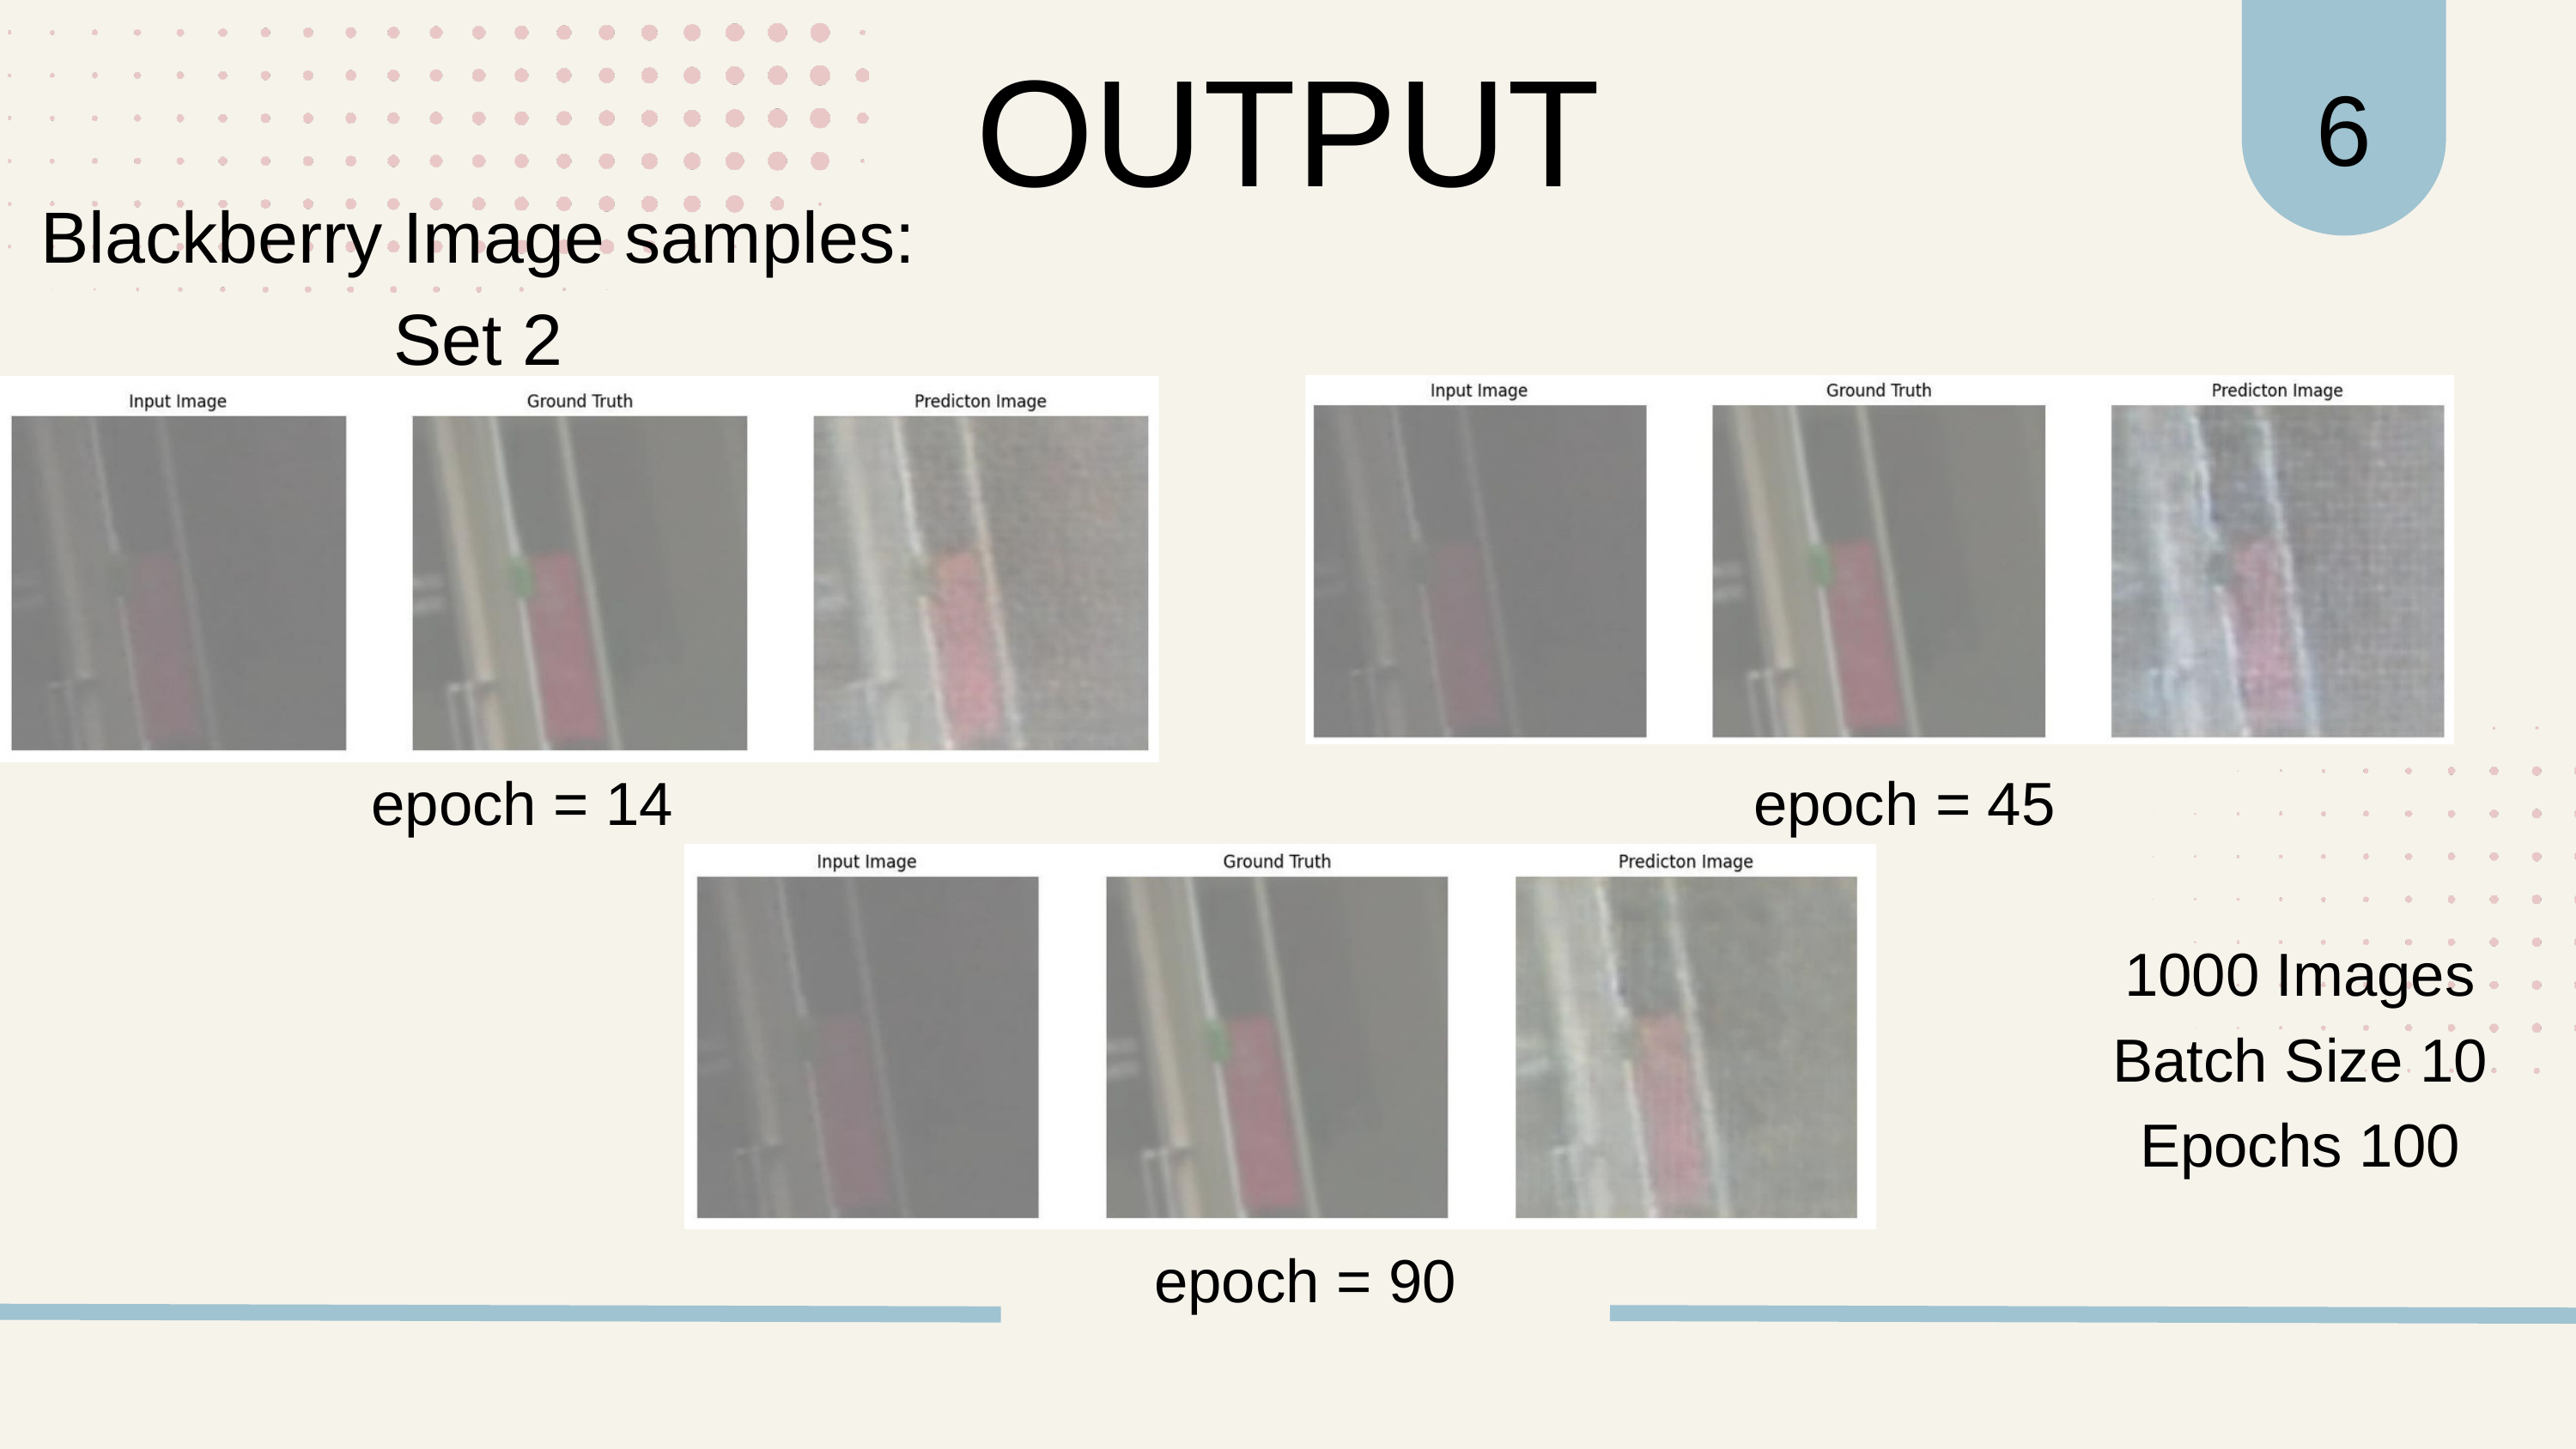

6

OUTPUT
Blackberry Image samples:
Set 2

epoch = 14
epoch = 45

1000 Images
Batch Size 10
Epochs 100
epoch = 90